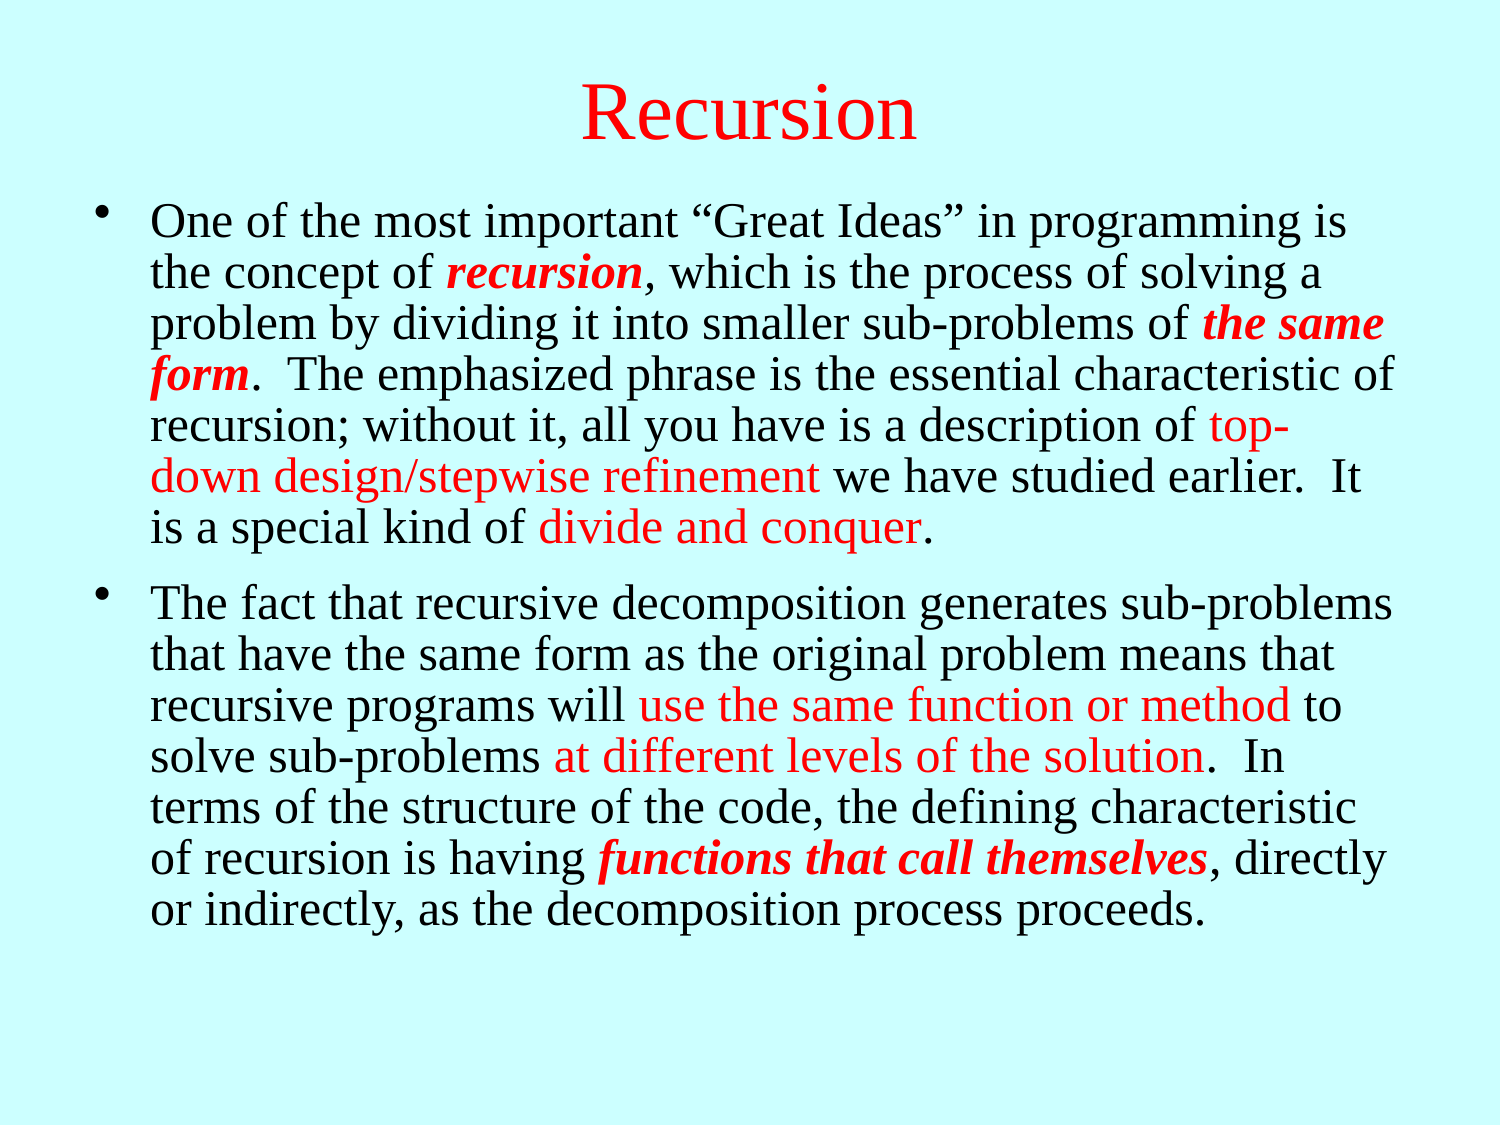

# Recursion
One of the most important “Great Ideas” in programming is the concept of recursion, which is the process of solving a problem by dividing it into smaller sub-problems of the same form.  The emphasized phrase is the essential characteristic of recursion; without it, all you have is a description of top-down design/stepwise refinement we have studied earlier.  It is a special kind of divide and conquer.
The fact that recursive decomposition generates sub-problems that have the same form as the original problem means that recursive programs will use the same function or method to solve sub-problems at different levels of the solution.  In terms of the structure of the code, the defining characteristic of recursion is having functions that call themselves, directly or indirectly, as the decomposition process proceeds.